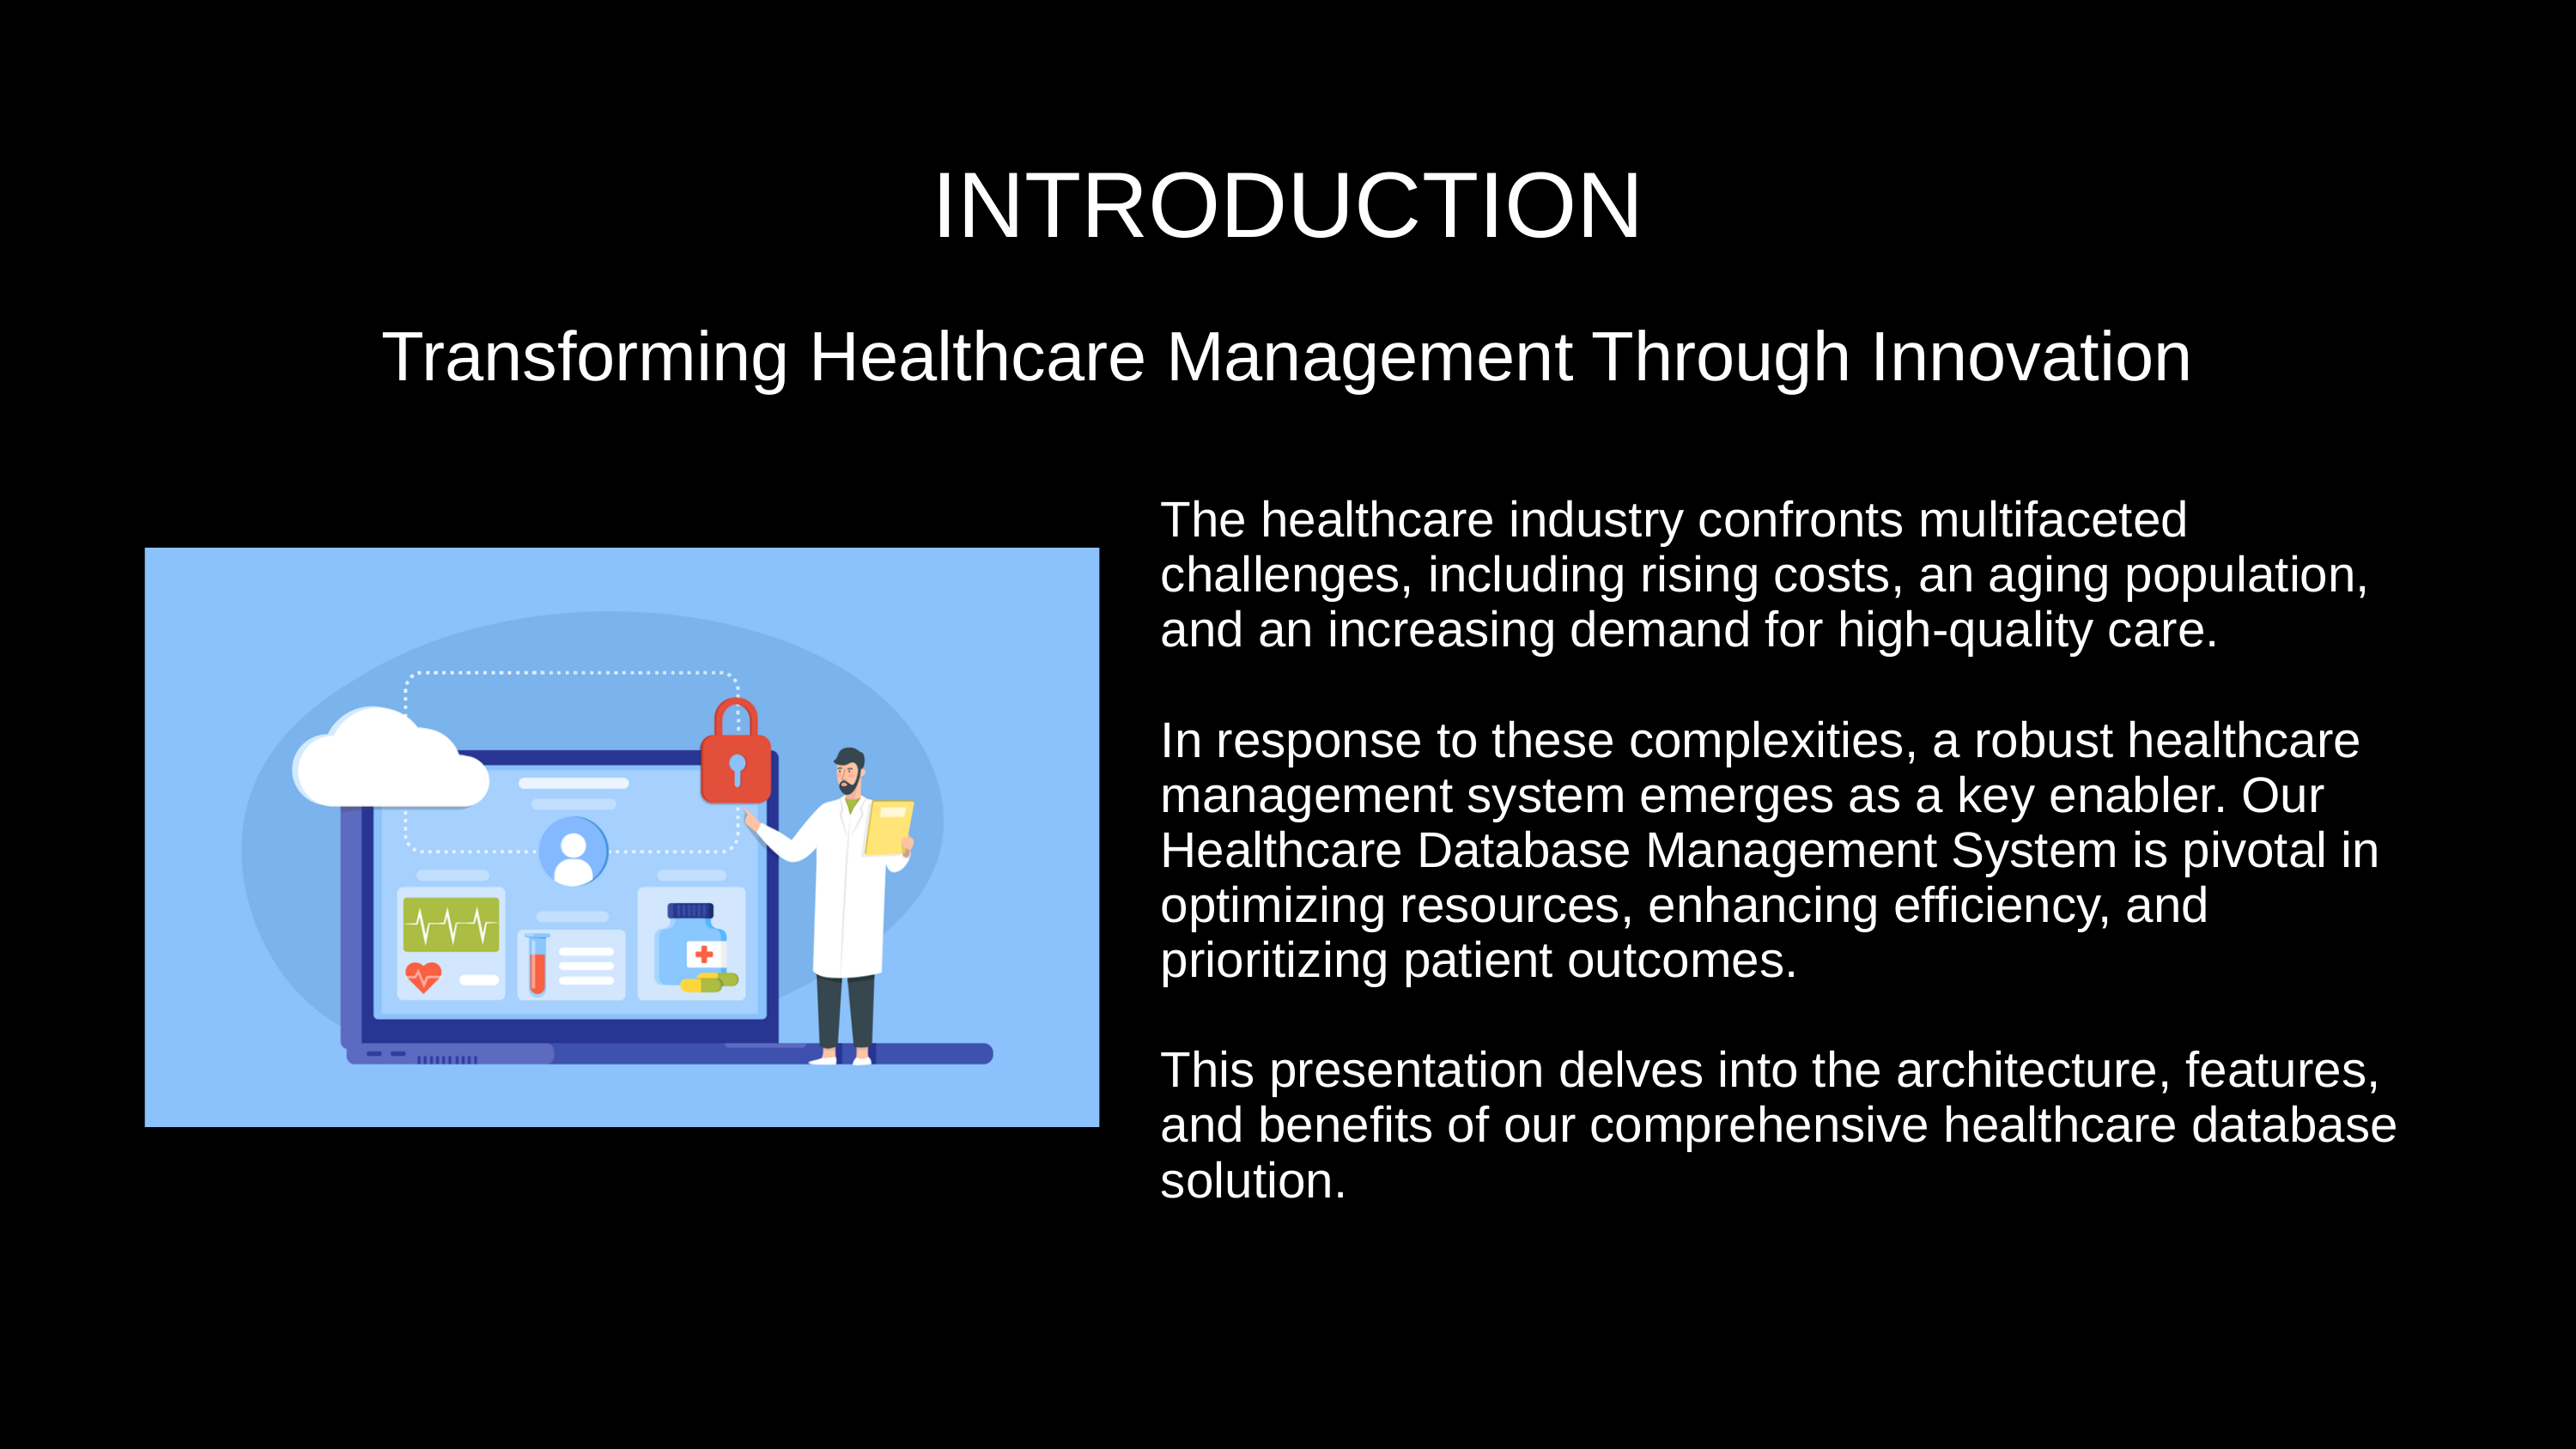

INTRODUCTION
Transforming Healthcare Management Through Innovation
The healthcare industry confronts multifaceted challenges, including rising costs, an aging population, and an increasing demand for high-quality care.

In response to these complexities, a robust healthcare management system emerges as a key enabler. Our Healthcare Database Management System is pivotal in optimizing resources, enhancing efficiency, and prioritizing patient outcomes.

This presentation delves into the architecture, features, and benefits of our comprehensive healthcare database solution.